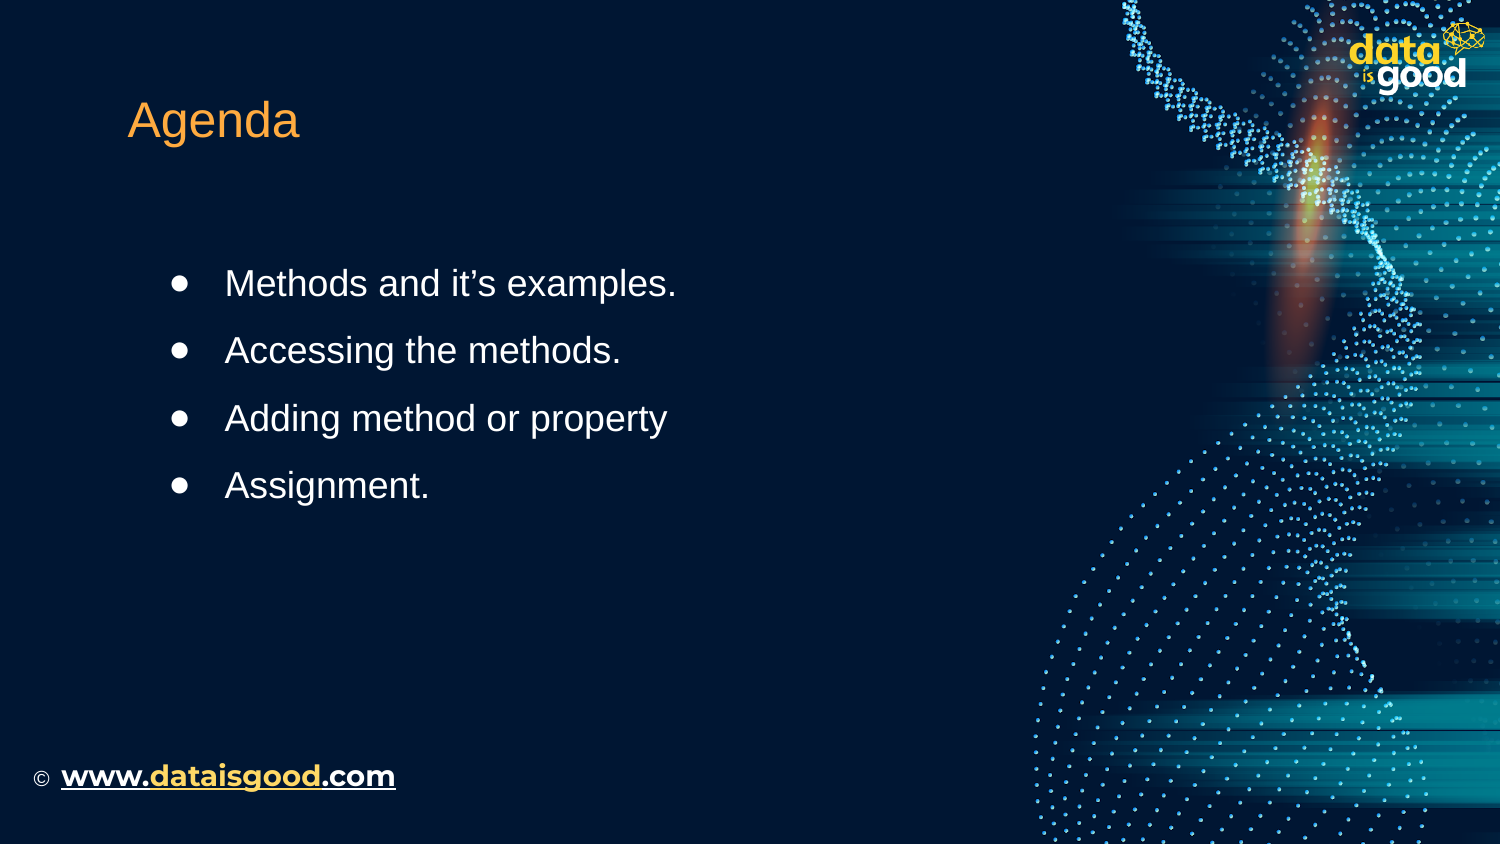

# Agenda
Methods and it’s examples.
Accessing the methods.
Adding method or property
Assignment.